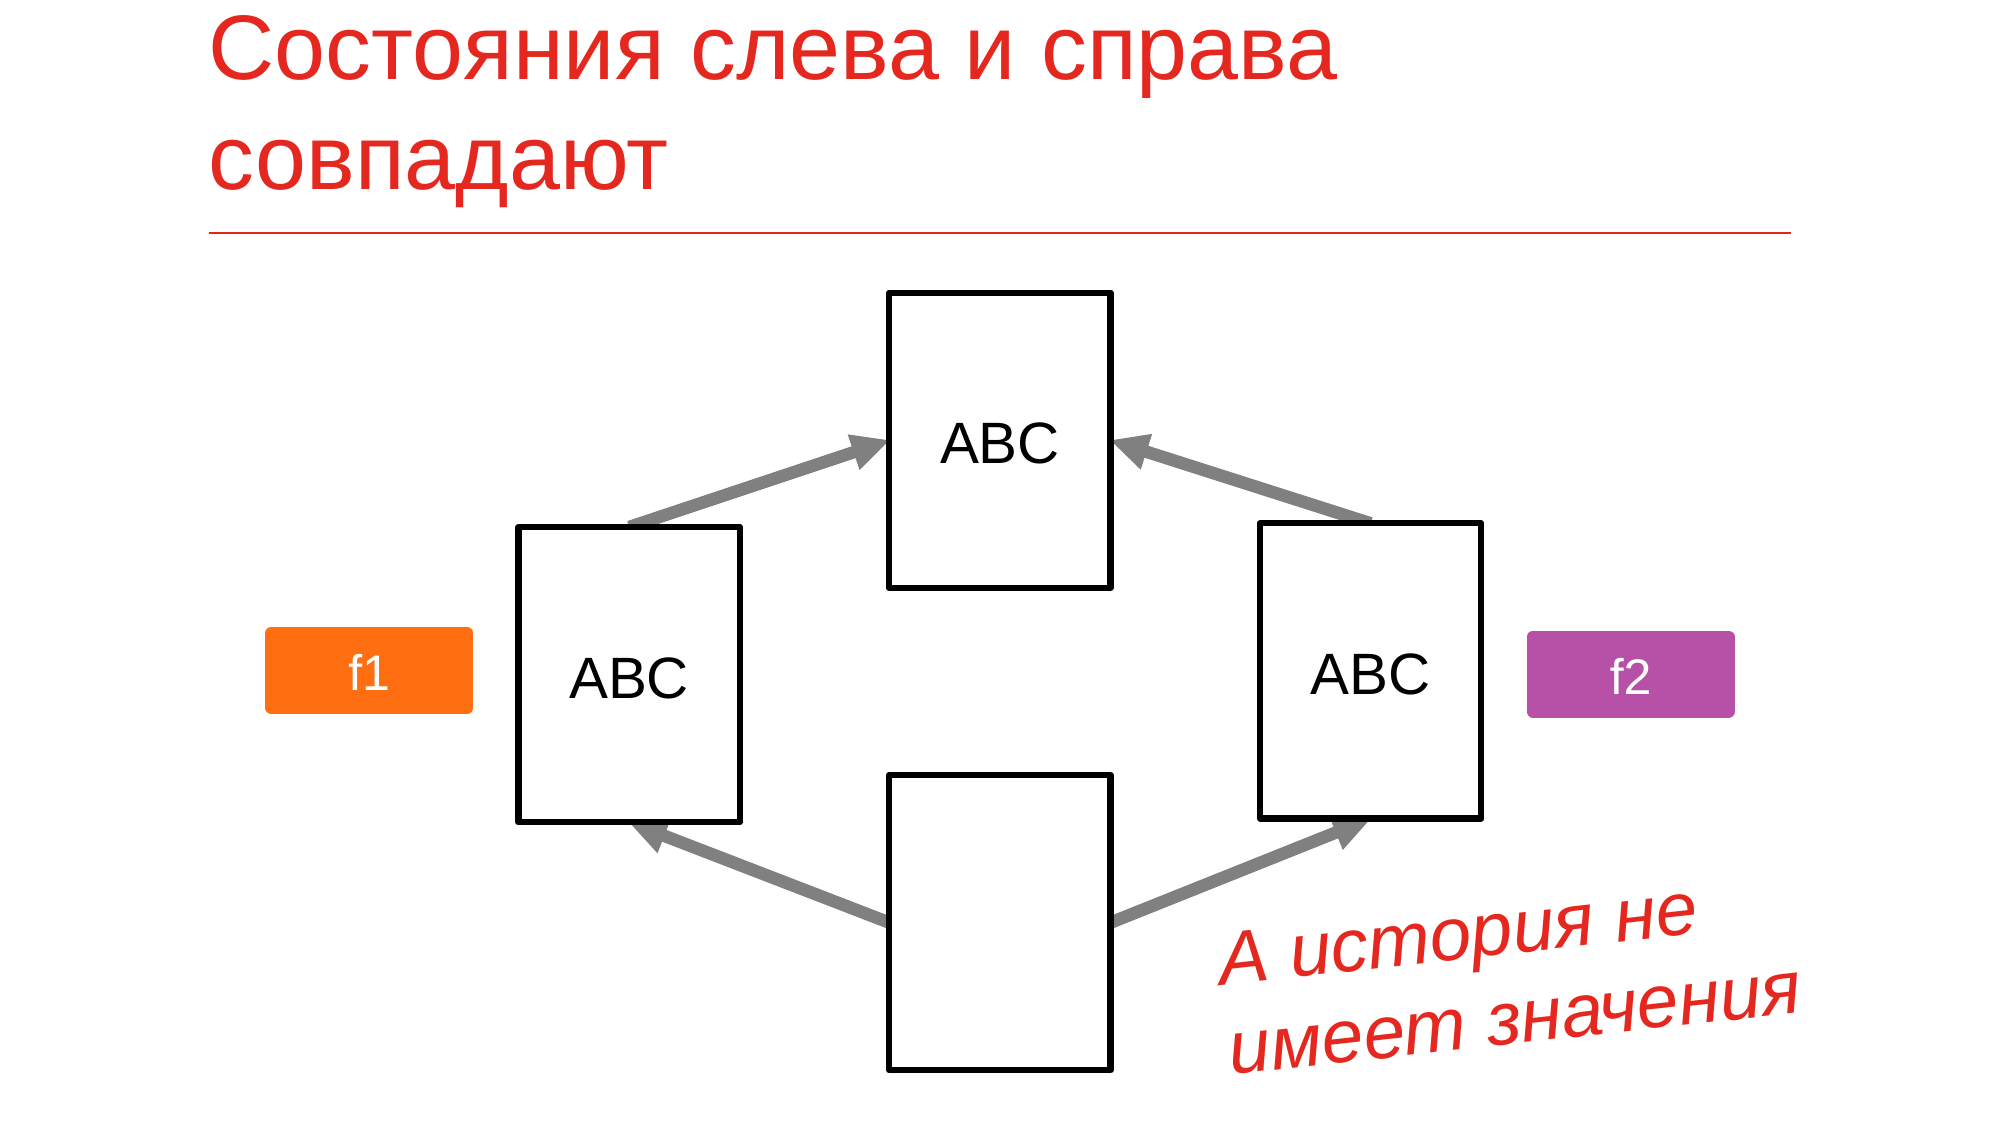

# Состояния слева и справа совпадают
ABC
ABC
ABC
f1
f2

А история не имеет значения